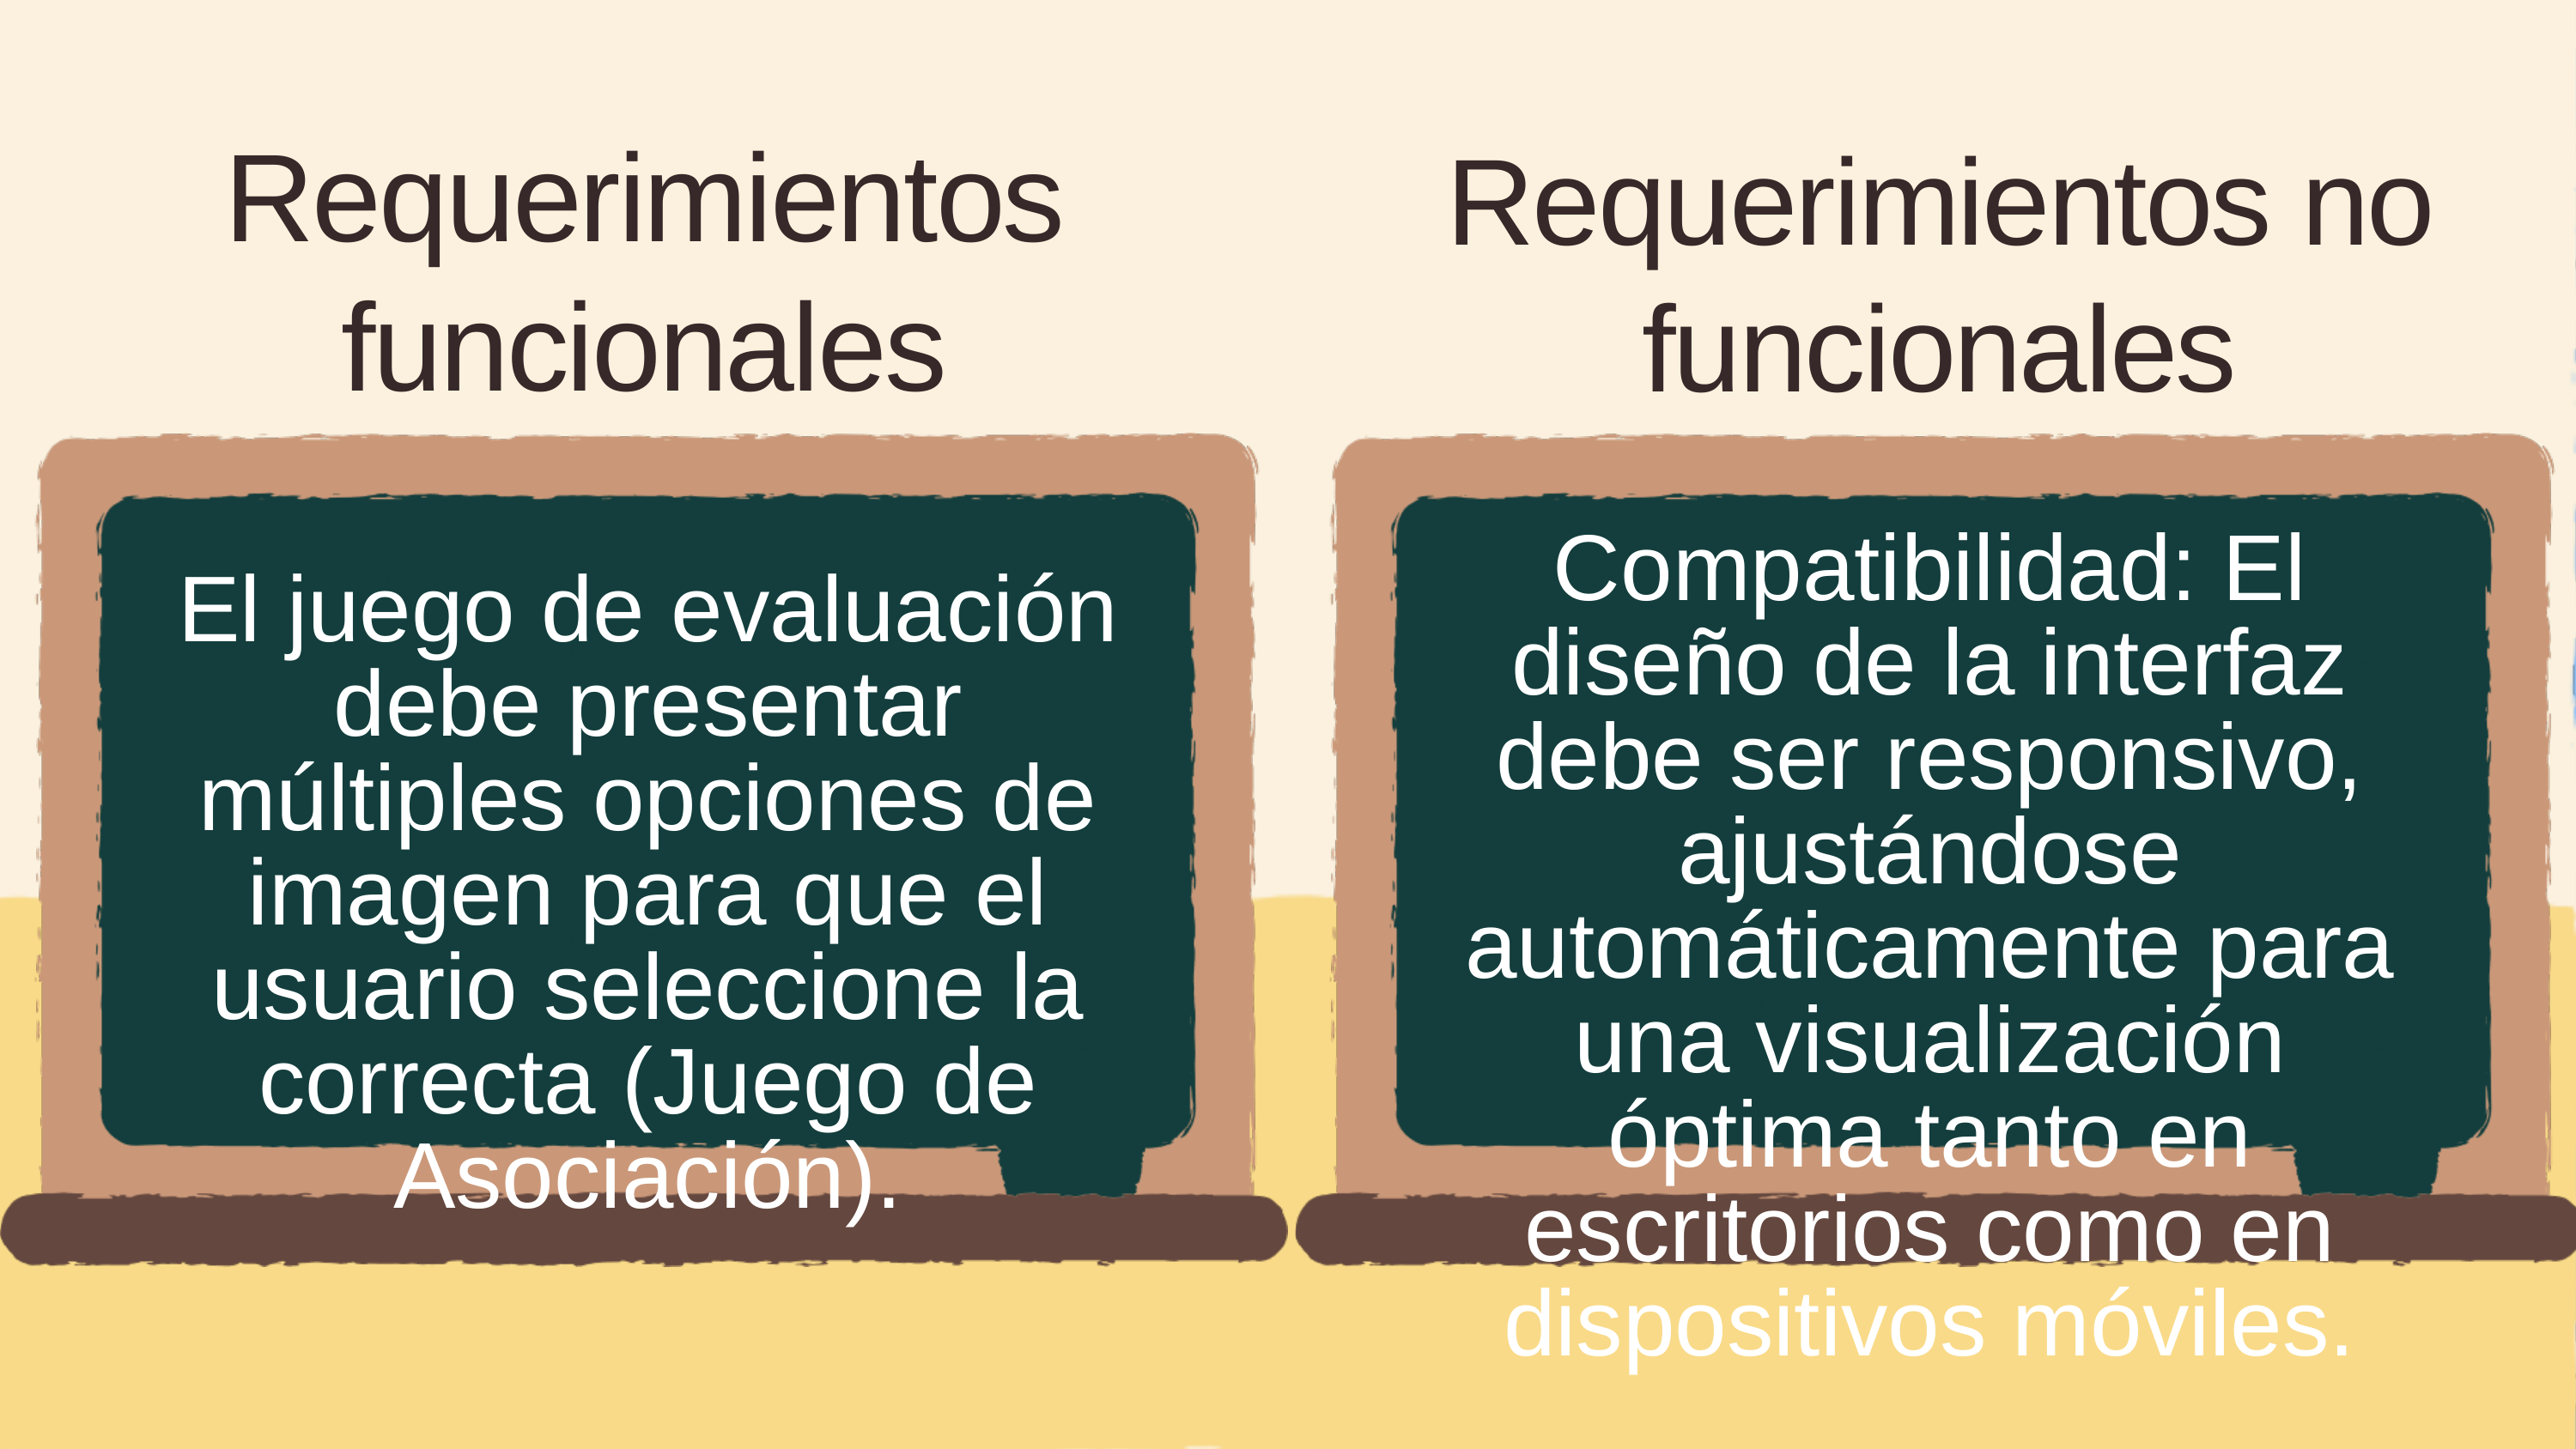

Requerimientos funcionales
Requerimientos no funcionales

Compatibilidad: El diseño de la interfaz debe ser responsivo, ajustándose automáticamente para una visualización óptima tanto en escritorios como en dispositivos móviles.
El juego de evaluación debe presentar múltiples opciones de imagen para que el usuario seleccione la correcta (Juego de Asociación).